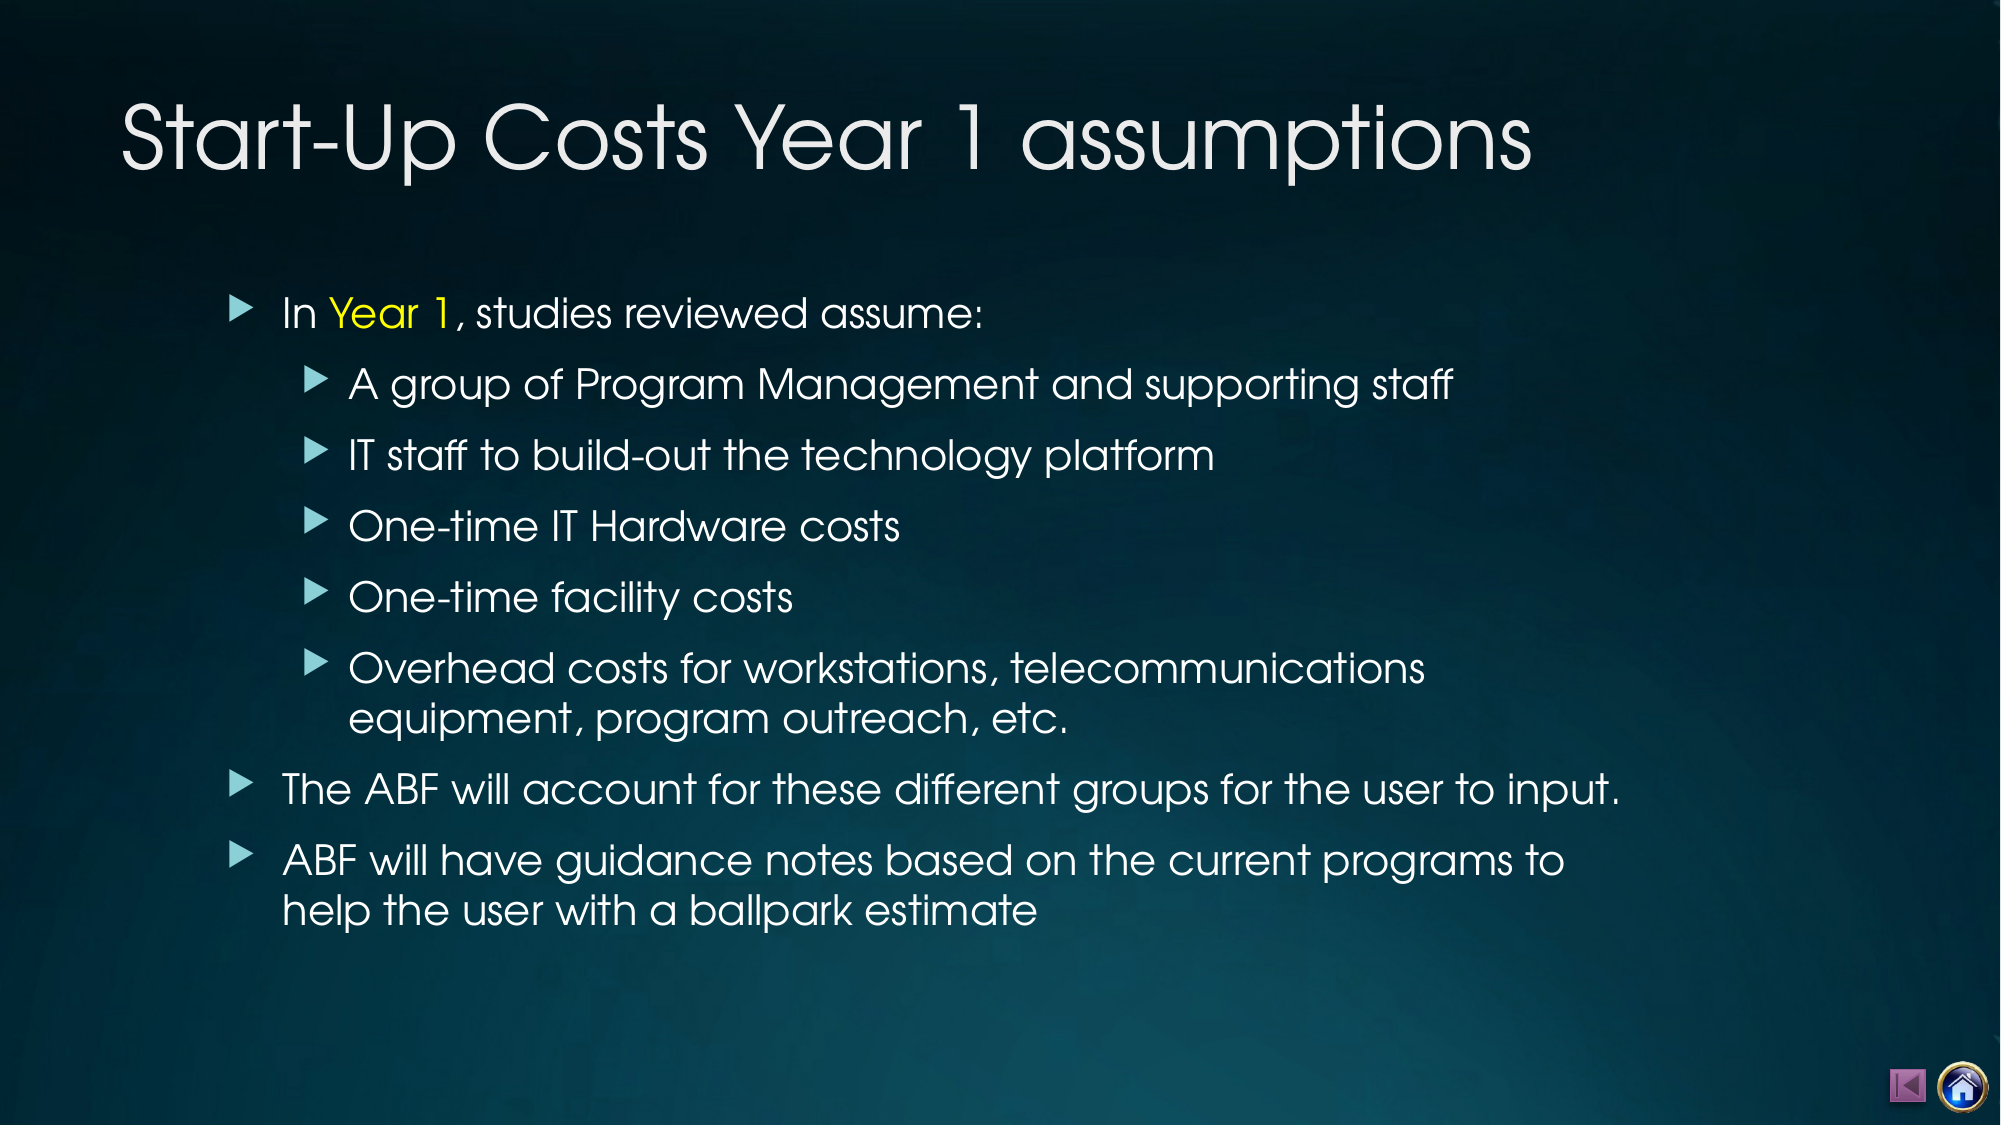

# Start-Up Costs Year 1 assumptions
In Year 1, studies reviewed assume:
A group of Program Management and supporting staff
IT staff to build-out the technology platform
One-time IT Hardware costs
One-time facility costs
Overhead costs for workstations, telecommunications equipment, program outreach, etc.
The ABF will account for these different groups for the user to input.
ABF will have guidance notes based on the current programs to help the user with a ballpark estimate